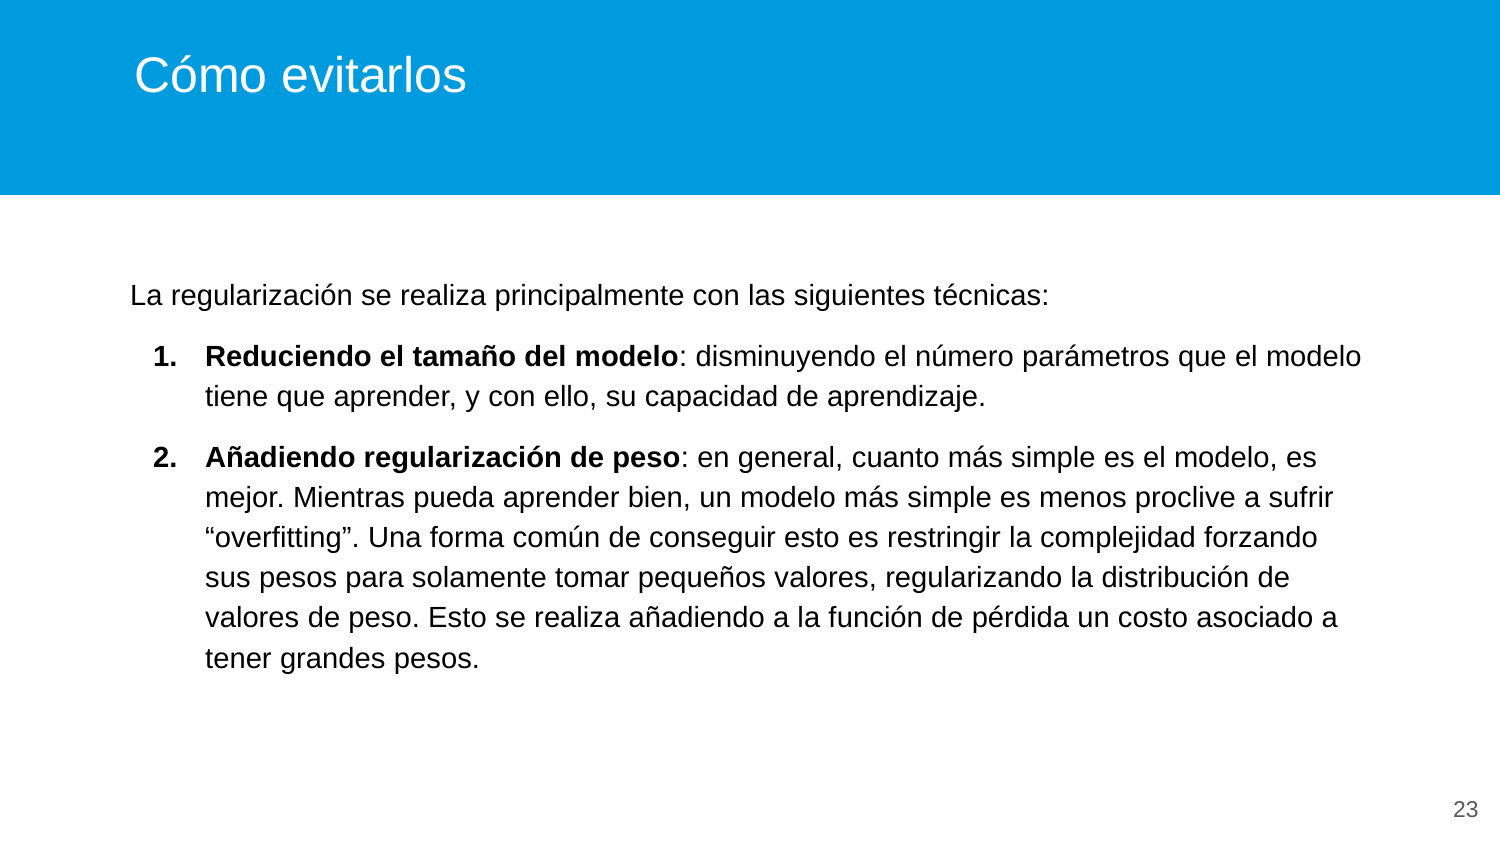

# Cómo evitarlos
La regularización se realiza principalmente con las siguientes técnicas:
Reduciendo el tamaño del modelo: disminuyendo el número parámetros que el modelo tiene que aprender, y con ello, su capacidad de aprendizaje.
Añadiendo regularización de peso: en general, cuanto más simple es el modelo, es mejor. Mientras pueda aprender bien, un modelo más simple es menos proclive a sufrir “overfitting”. Una forma común de conseguir esto es restringir la complejidad forzando sus pesos para solamente tomar pequeños valores, regularizando la distribución de valores de peso. Esto se realiza añadiendo a la función de pérdida un costo asociado a tener grandes pesos.
23